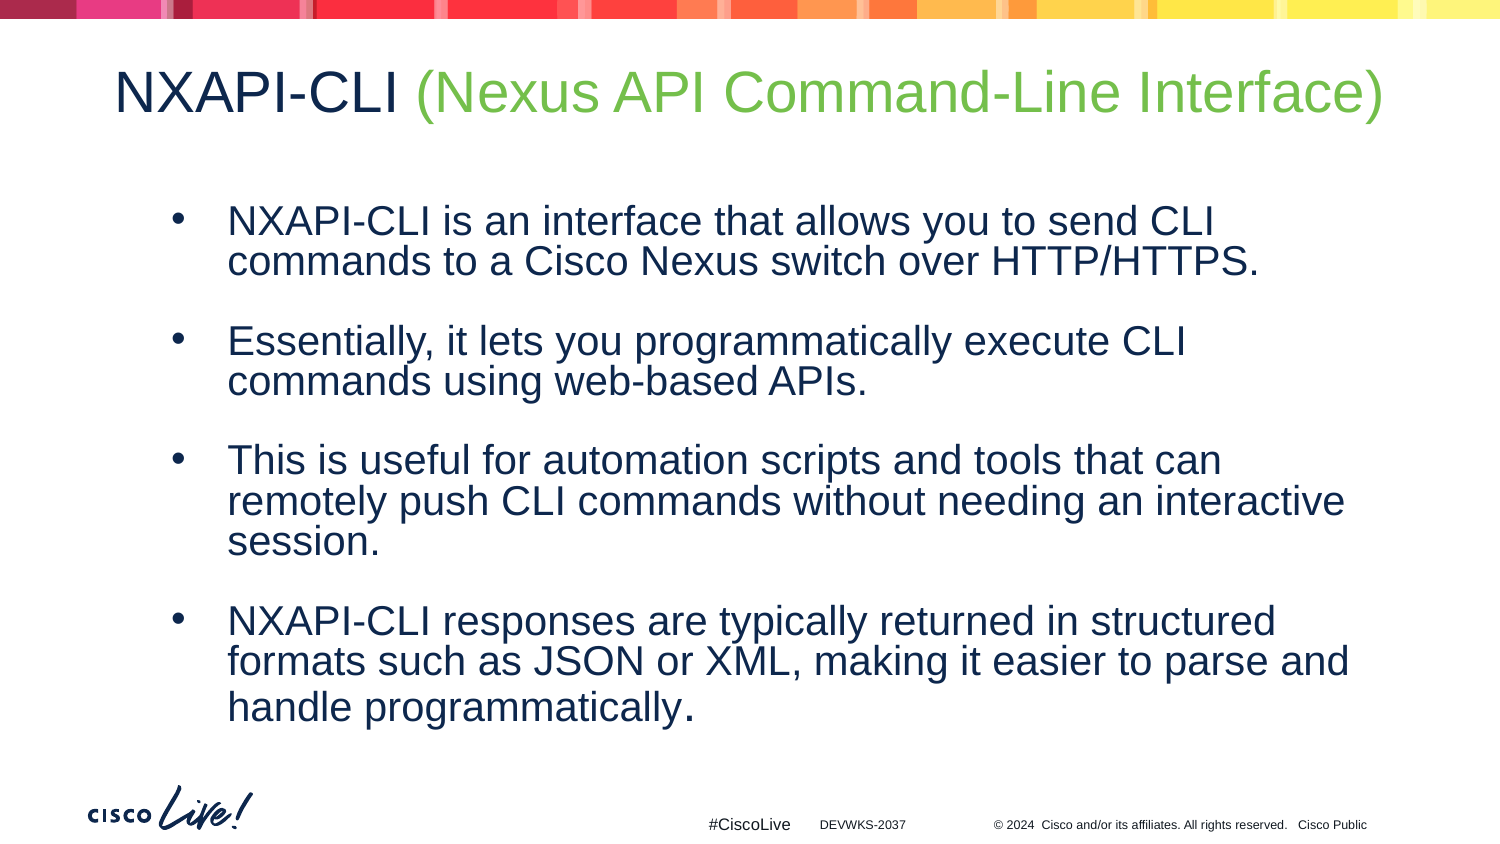

# NXAPI-CLI (Nexus API Command-Line Interface)
NXAPI-CLI is an interface that allows you to send CLI commands to a Cisco Nexus switch over HTTP/HTTPS.

Essentially, it lets you programmatically execute CLI commands using web-based APIs.

This is useful for automation scripts and tools that can remotely push CLI commands without needing an interactive session.

NXAPI-CLI responses are typically returned in structured formats such as JSON or XML, making it easier to parse and handle programmatically.
DEVWKS-2037